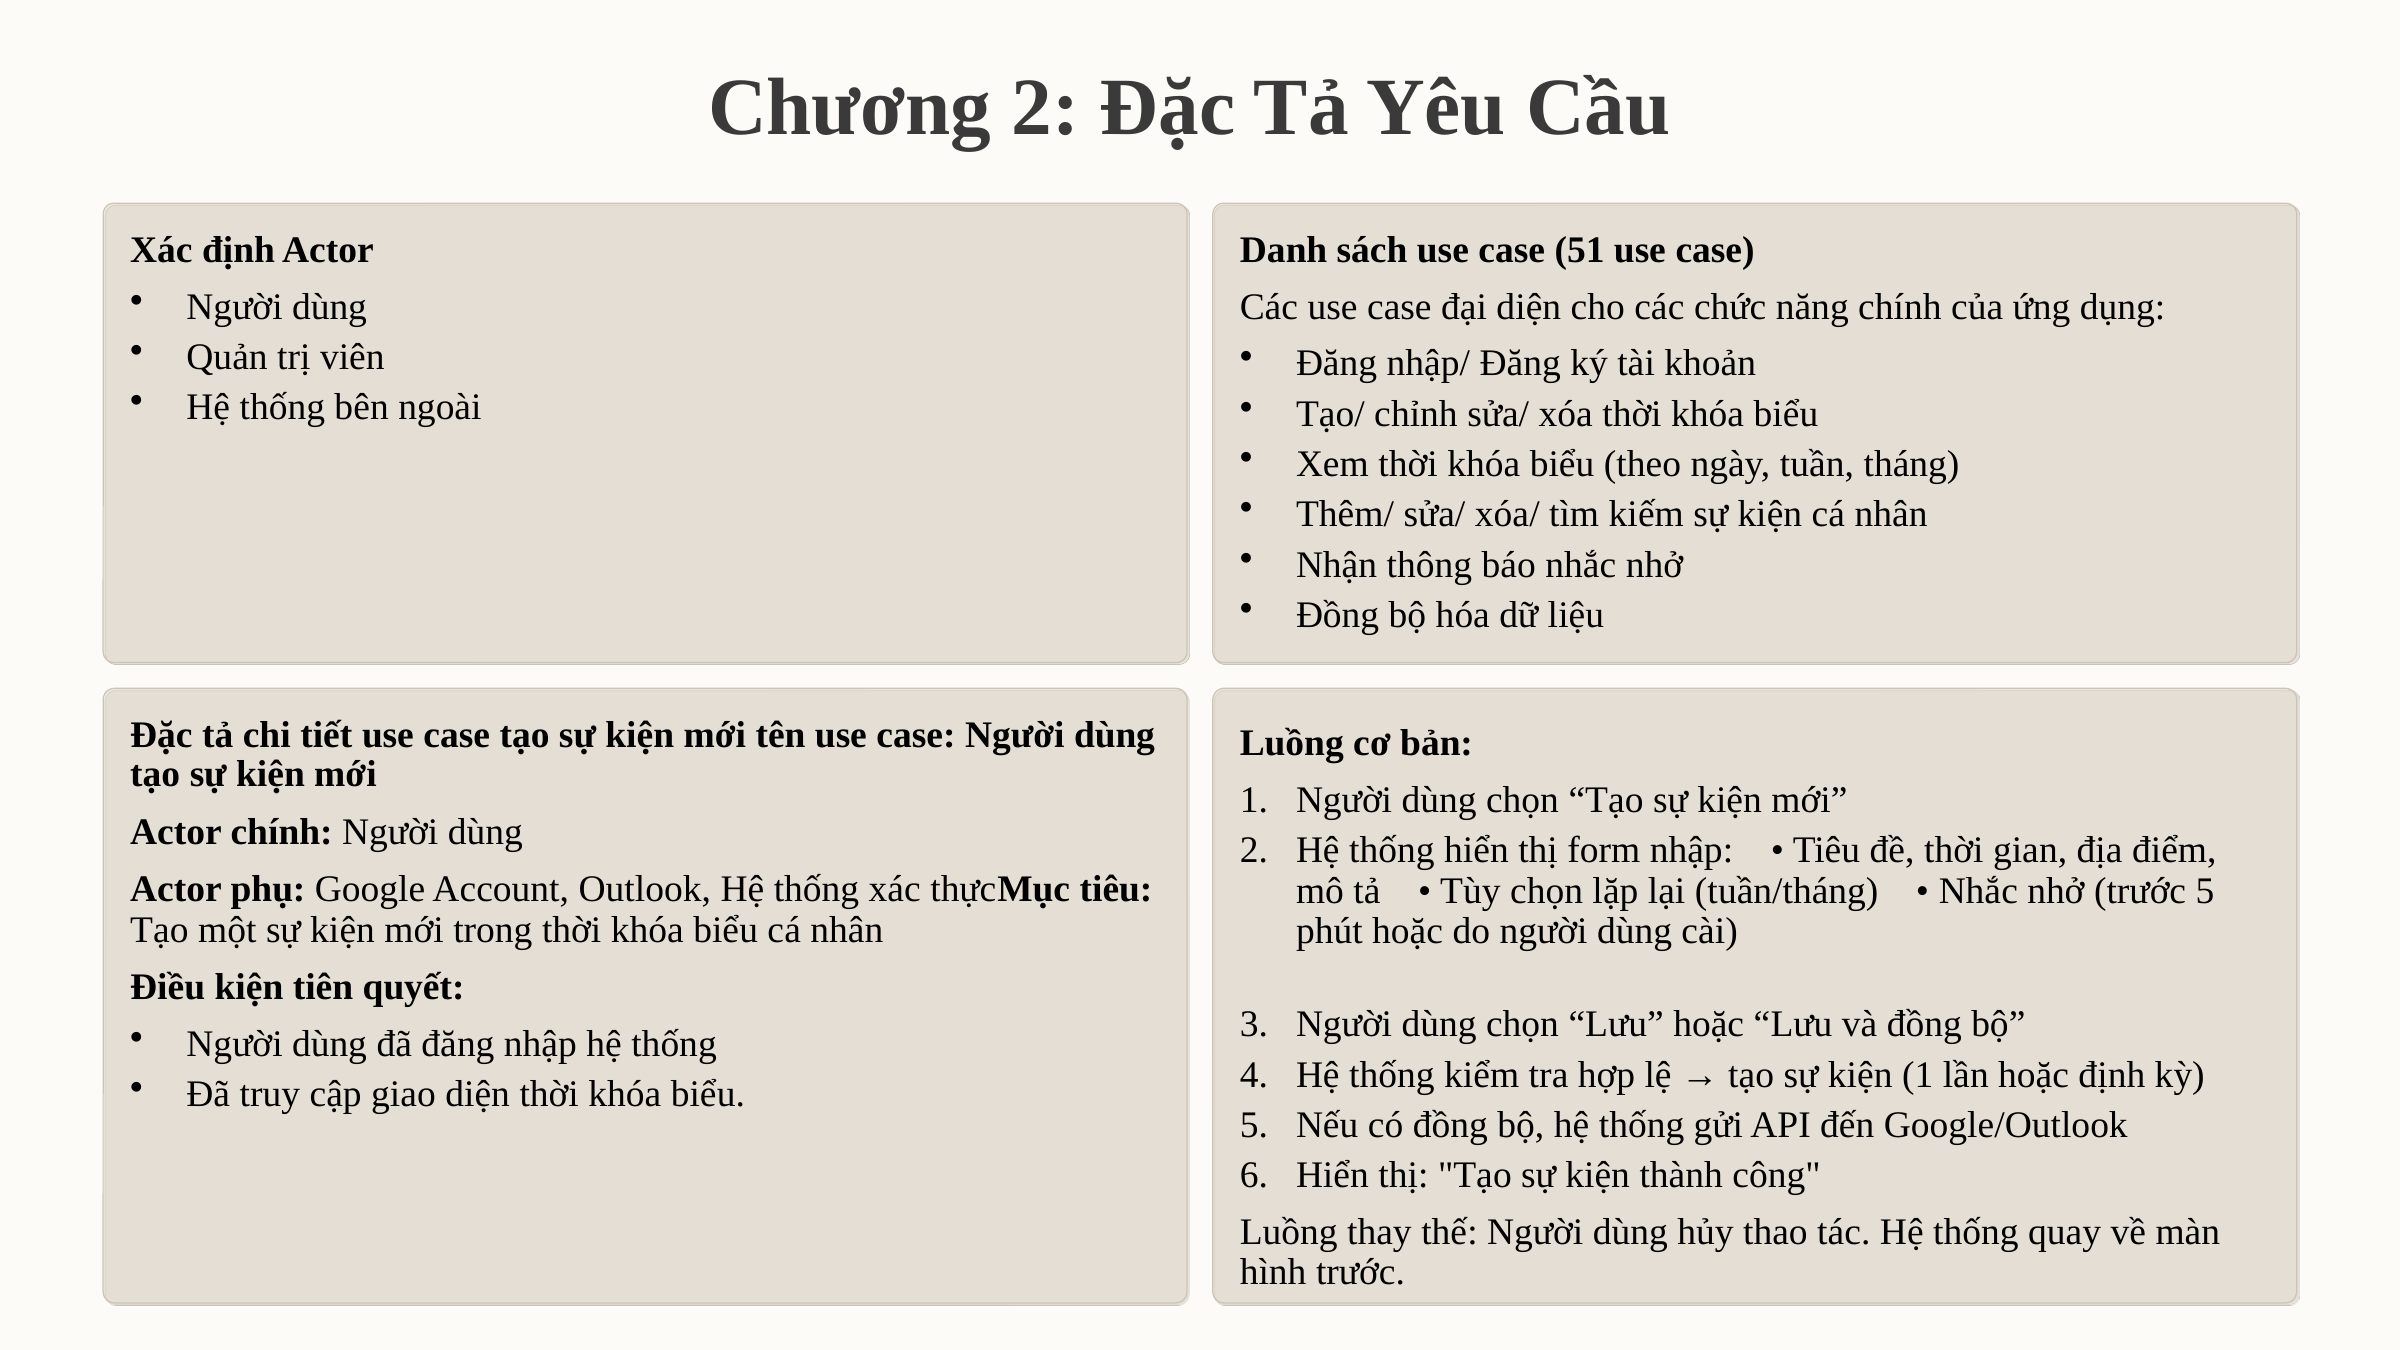

Chương 2: Đặc Tả Yêu Cầu

Xác định Actor
Danh sách use case (51 use case)
Người dùng
Các use case đại diện cho các chức năng chính của ứng dụng:
Quản trị viên
Đăng nhập/ Đăng ký tài khoản
Hệ thống bên ngoài
Tạo/ chỉnh sửa/ xóa thời khóa biểu
Xem thời khóa biểu (theo ngày, tuần, tháng)
Thêm/ sửa/ xóa/ tìm kiếm sự kiện cá nhân
Nhận thông báo nhắc nhở
Đồng bộ hóa dữ liệu

Đặc tả chi tiết use case tạo sự kiện mới tên use case: Người dùng tạo sự kiện mới
Luồng cơ bản:
Người dùng chọn “Tạo sự kiện mới”
Actor chính: Người dùng
Hệ thống hiển thị form nhập: • Tiêu đề, thời gian, địa điểm, mô tả • Tùy chọn lặp lại (tuần/tháng) • Nhắc nhở (trước 5 phút hoặc do người dùng cài)
Actor phụ: Google Account, Outlook, Hệ thống xác thựcMục tiêu: Tạo một sự kiện mới trong thời khóa biểu cá nhân
Điều kiện tiên quyết:
Người dùng chọn “Lưu” hoặc “Lưu và đồng bộ”
Người dùng đã đăng nhập hệ thống
Hệ thống kiểm tra hợp lệ → tạo sự kiện (1 lần hoặc định kỳ)
Đã truy cập giao diện thời khóa biểu.
Nếu có đồng bộ, hệ thống gửi API đến Google/Outlook
Hiển thị: "Tạo sự kiện thành công"
Luồng thay thế: Người dùng hủy thao tác. Hệ thống quay về màn
hình trước.